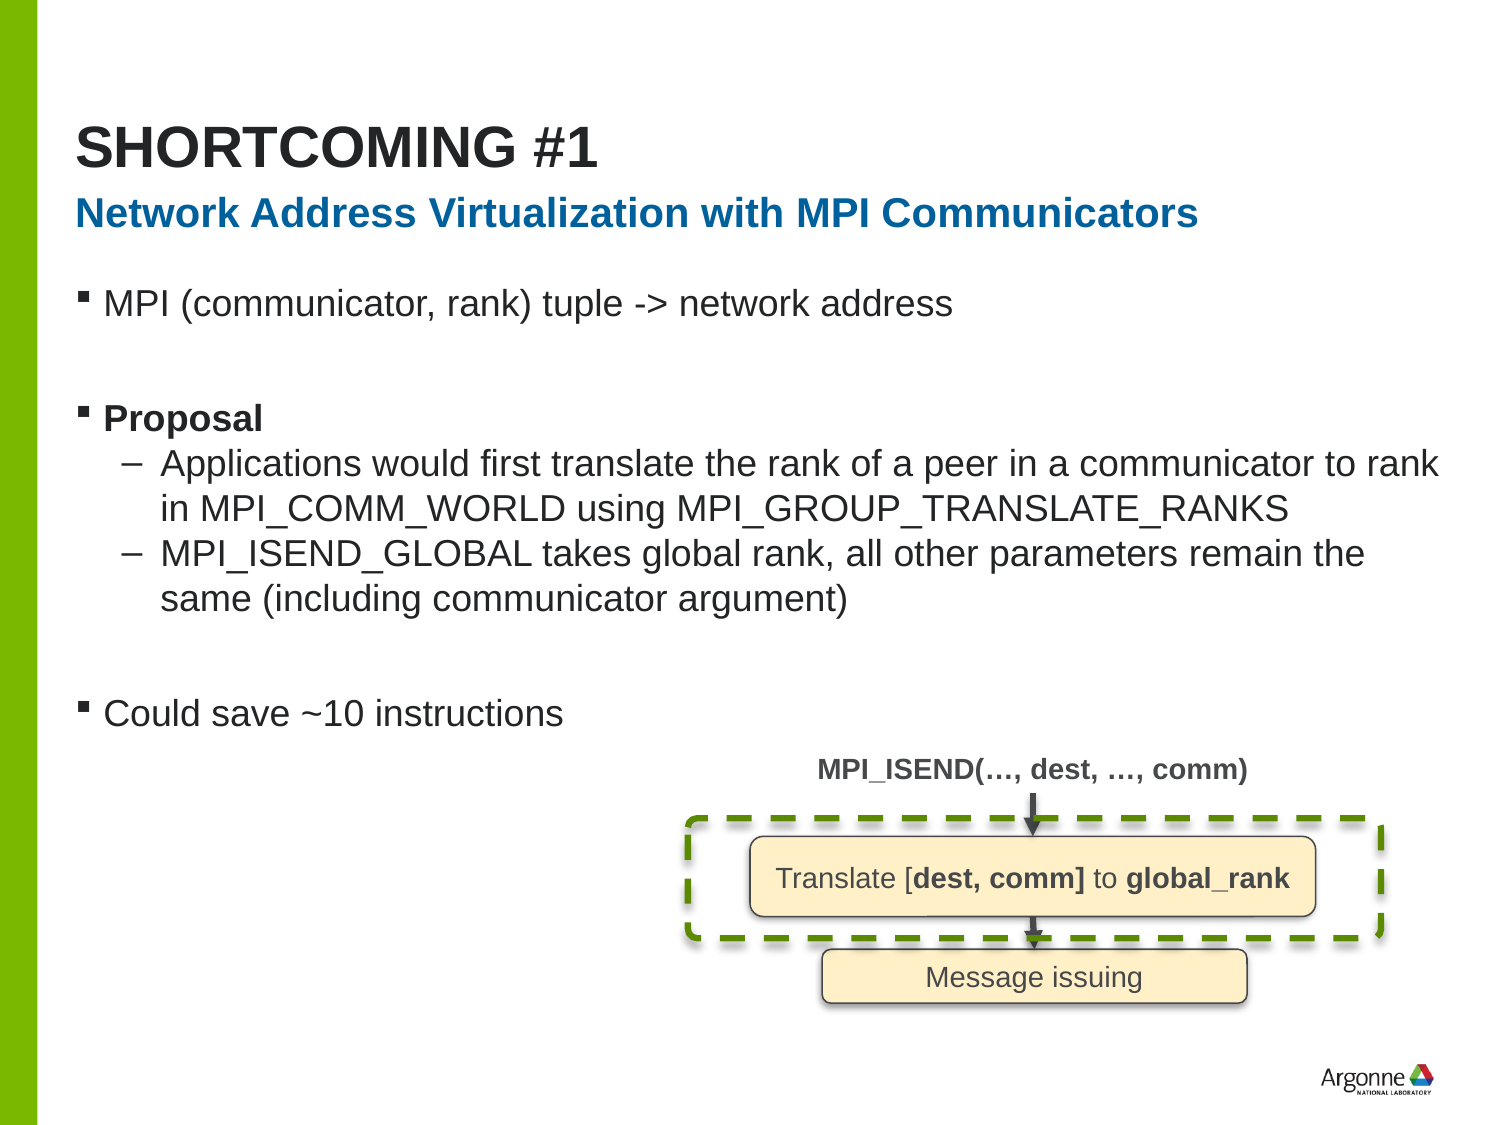

# Shortcoming #1
Network Address Virtualization with MPI Communicators
MPI (communicator, rank) tuple -> network address

Proposal
Applications would first translate the rank of a peer in a communicator to rank in MPI_COMM_WORLD using MPI_GROUP_TRANSLATE_RANKS
MPI_ISEND_GLOBAL takes global rank, all other parameters remain the same (including communicator argument)

Could save ~10 instructions
MPI_ISEND(…, dest, …, comm)

Translate [dest, comm] to global_rank
Message issuing